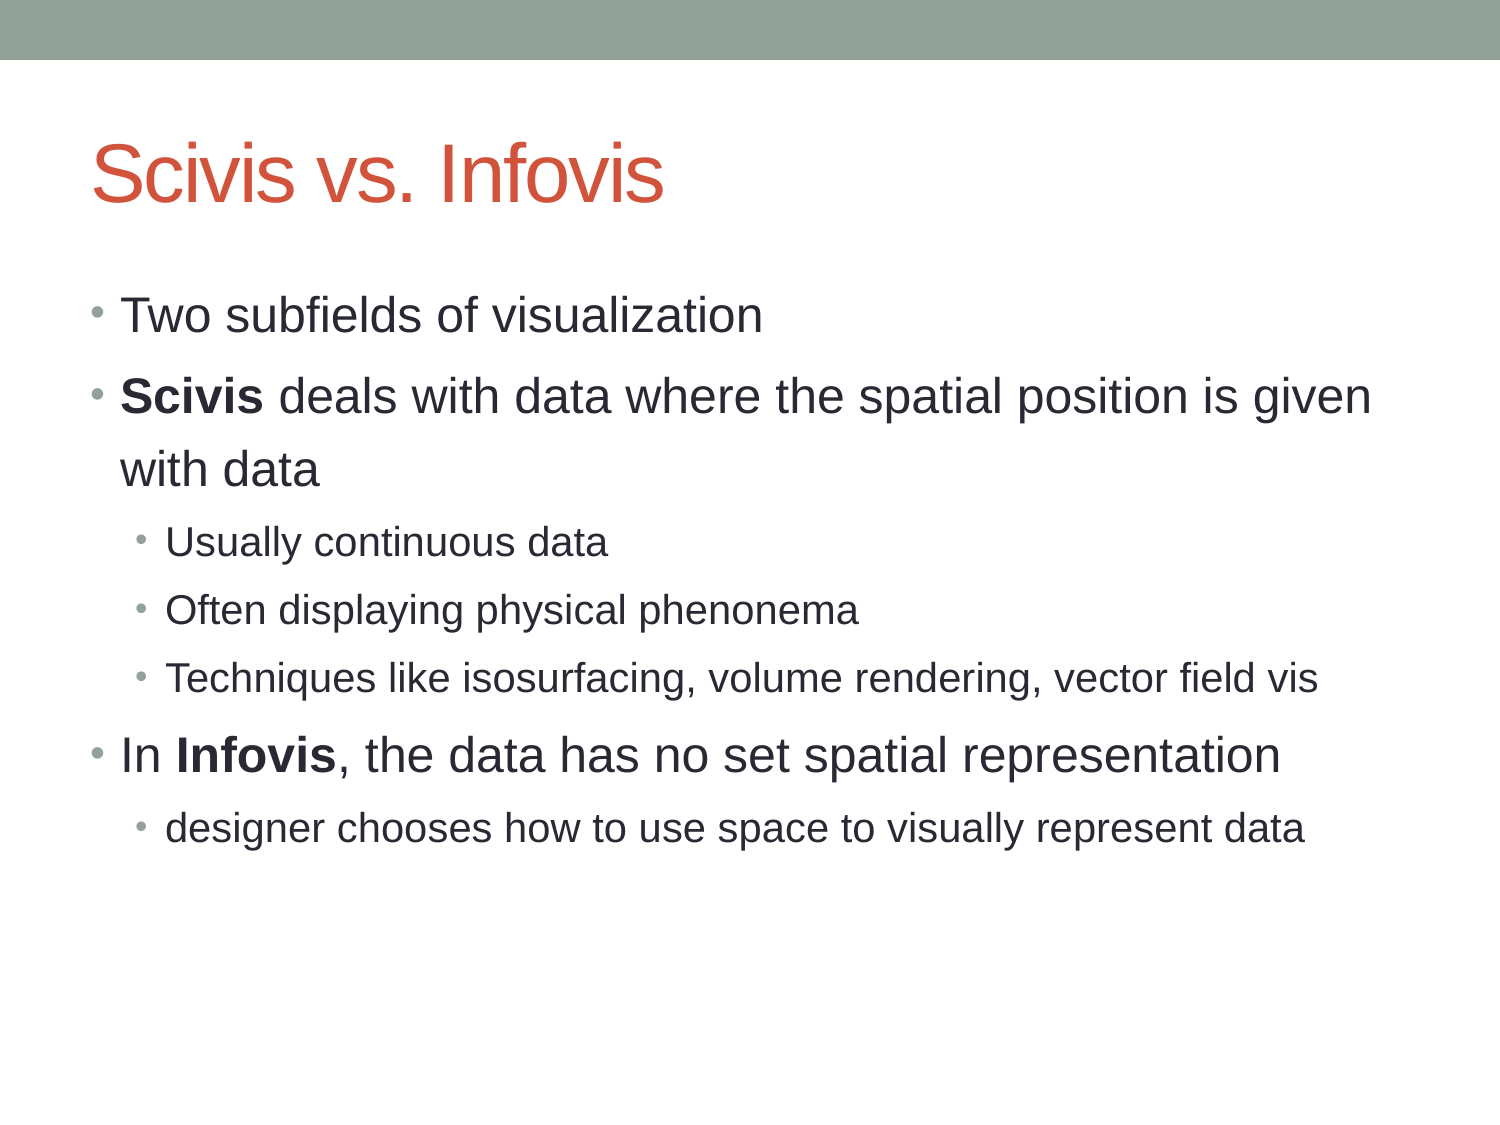

# Scivis vs. Infovis
Two subfields of visualization
Scivis deals with data where the spatial position is given with data
Usually continuous data
Often displaying physical phenonema
Techniques like isosurfacing, volume rendering, vector field vis
In Infovis, the data has no set spatial representation
designer chooses how to use space to visually represent data